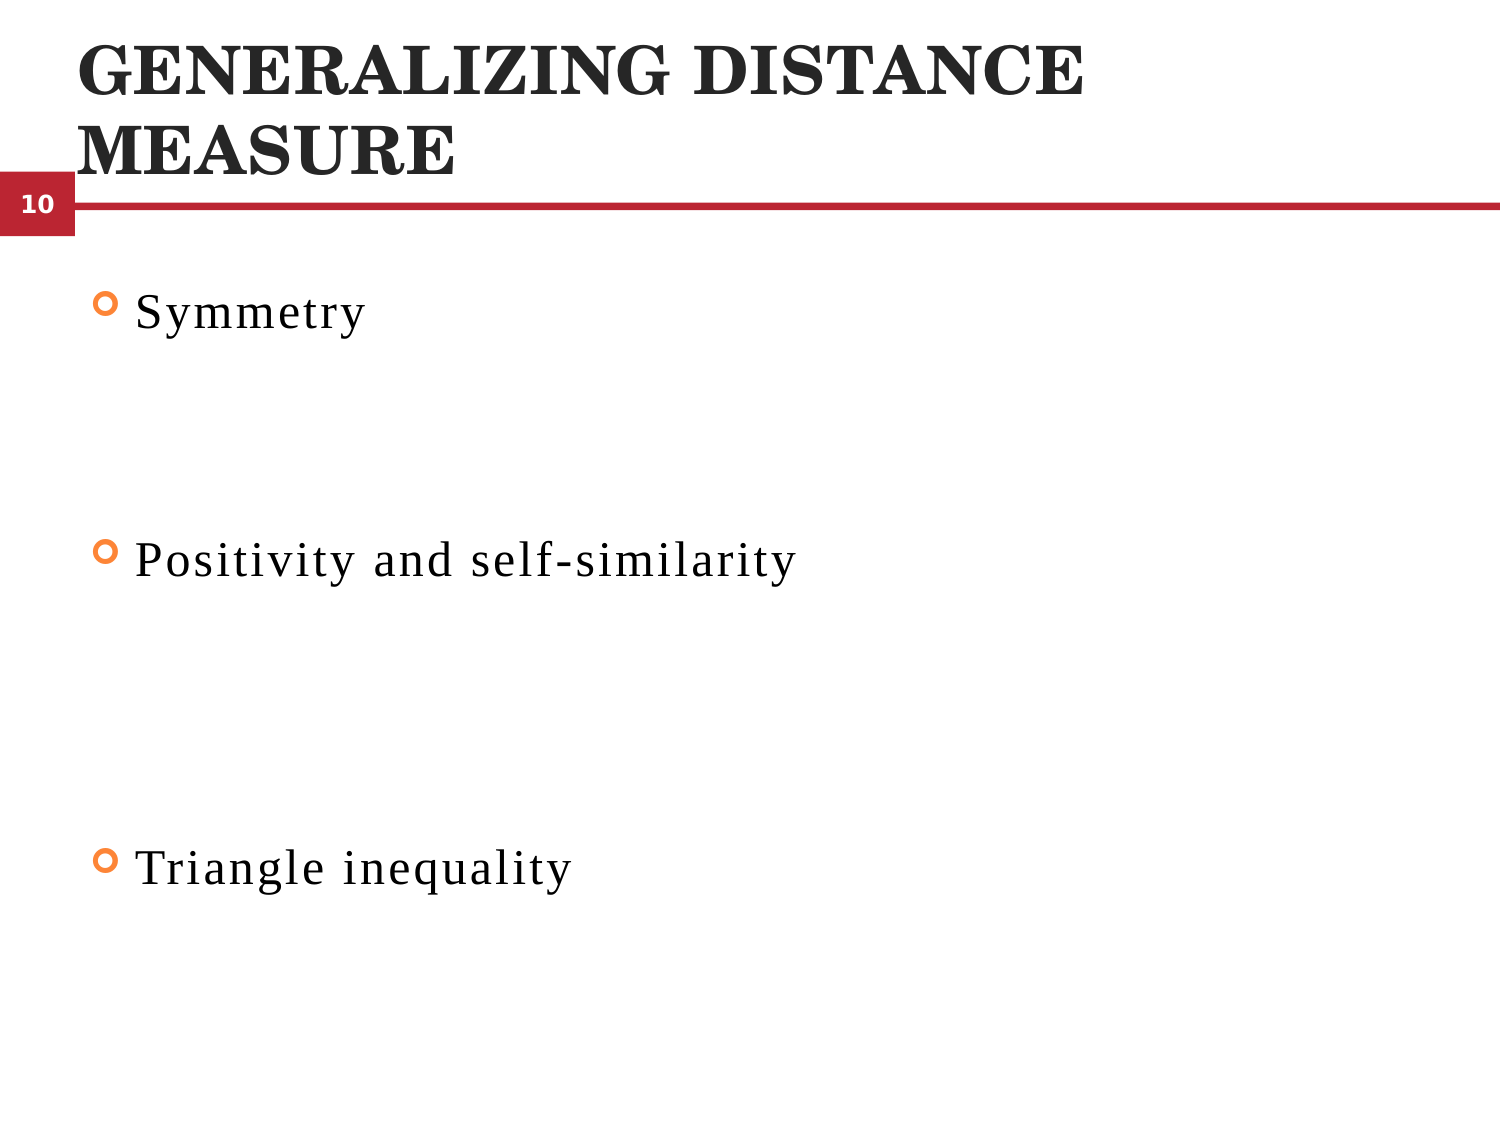

# Generalizing Distance Measure
Symmetry

Positivity and self-similarity

Triangle inequality
6